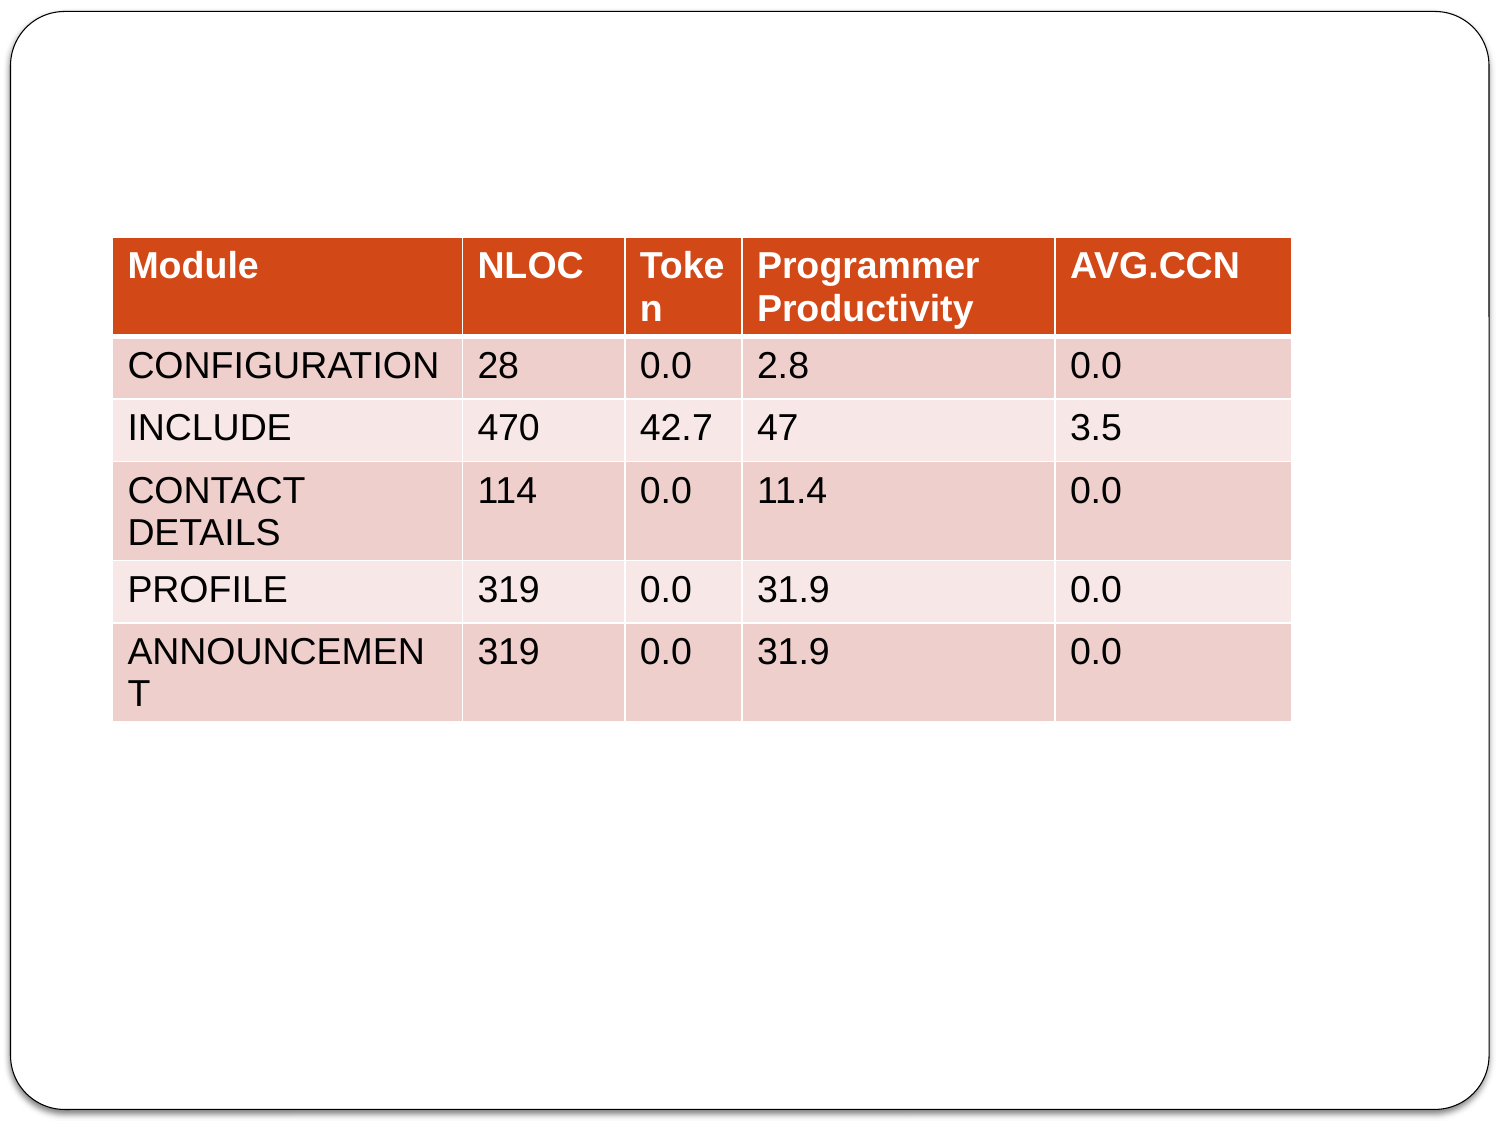

| Module | NLOC | Token | Programmer Productivity | AVG.CCN |
| --- | --- | --- | --- | --- |
| CONFIGURATION | 28 | 0.0 | 2.8 | 0.0 |
| INCLUDE | 470 | 42.7 | 47 | 3.5 |
| CONTACT DETAILS | 114 | 0.0 | 11.4 | 0.0 |
| PROFILE | 319 | 0.0 | 31.9 | 0.0 |
| ANNOUNCEMENT | 319 | 0.0 | 31.9 | 0.0 |